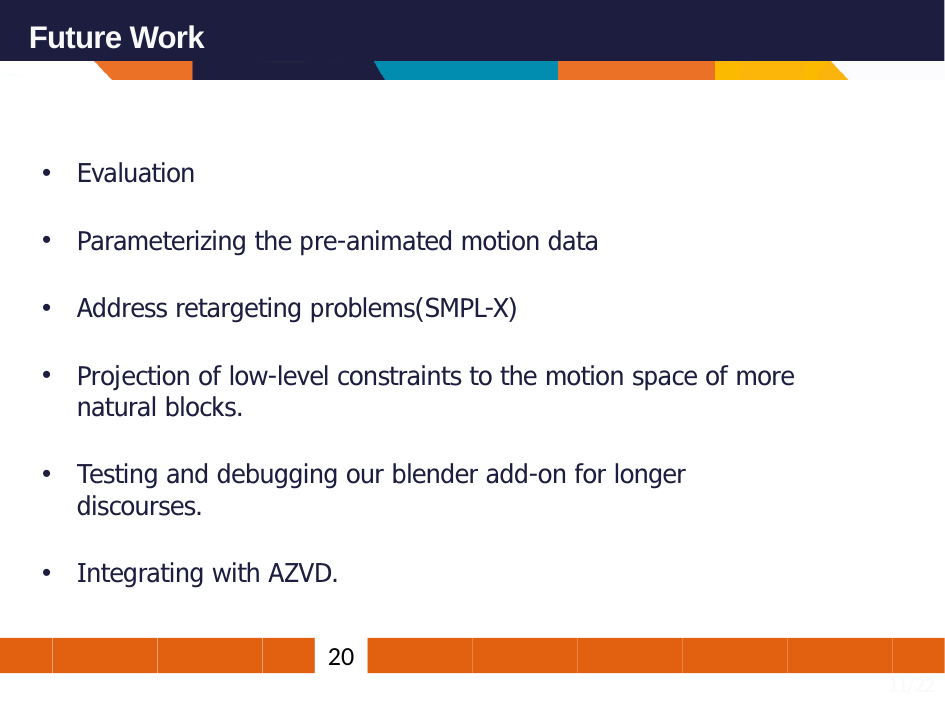

Future Work
Evaluation

Parameterizing the pre-animated motion data

Address retargeting problems(SMPL-X)

Projection of low-level constraints to the motion space of more natural blocks.

Testing and debugging our blender add-on for longer discourses.

Integrating with AZVD.
20

11/22